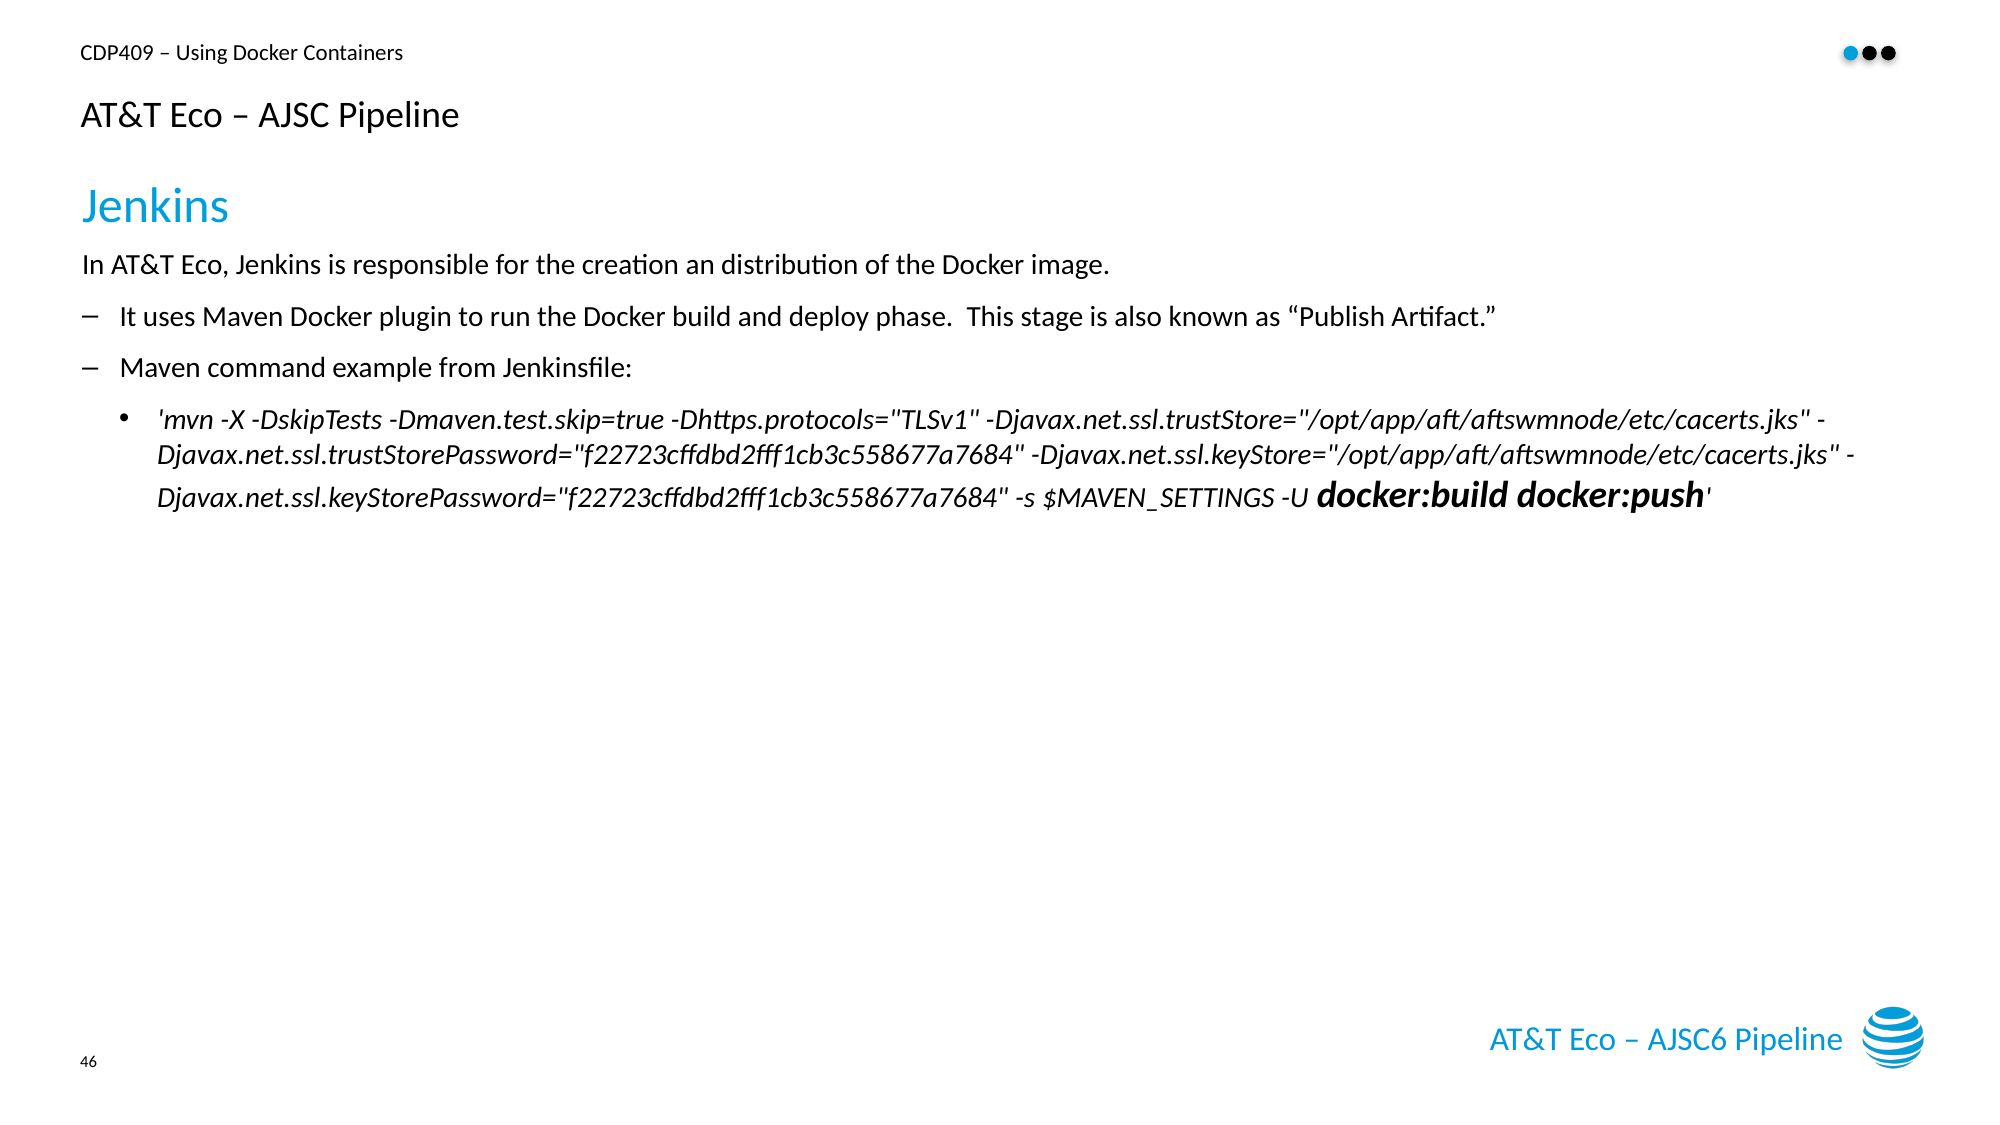

# AT&T Eco – AJSC Pipeline
Jenkins
In AT&T Eco, Jenkins is responsible for the creation an distribution of the Docker image.
It uses Maven Docker plugin to run the Docker build and deploy phase.  This stage is also known as “Publish Artifact.”
Maven command example from Jenkinsfile:
'mvn -X -DskipTests -Dmaven.test.skip=true -Dhttps.protocols="TLSv1" -Djavax.net.ssl.trustStore="/opt/app/aft/aftswmnode/etc/cacerts.jks" -Djavax.net.ssl.trustStorePassword="f22723cffdbd2fff1cb3c558677a7684" -Djavax.net.ssl.keyStore="/opt/app/aft/aftswmnode/etc/cacerts.jks" -Djavax.net.ssl.keyStorePassword="f22723cffdbd2fff1cb3c558677a7684" -s $MAVEN_SETTINGS -U docker:build docker:push'

AT&T Eco – AJSC6 Pipeline
46